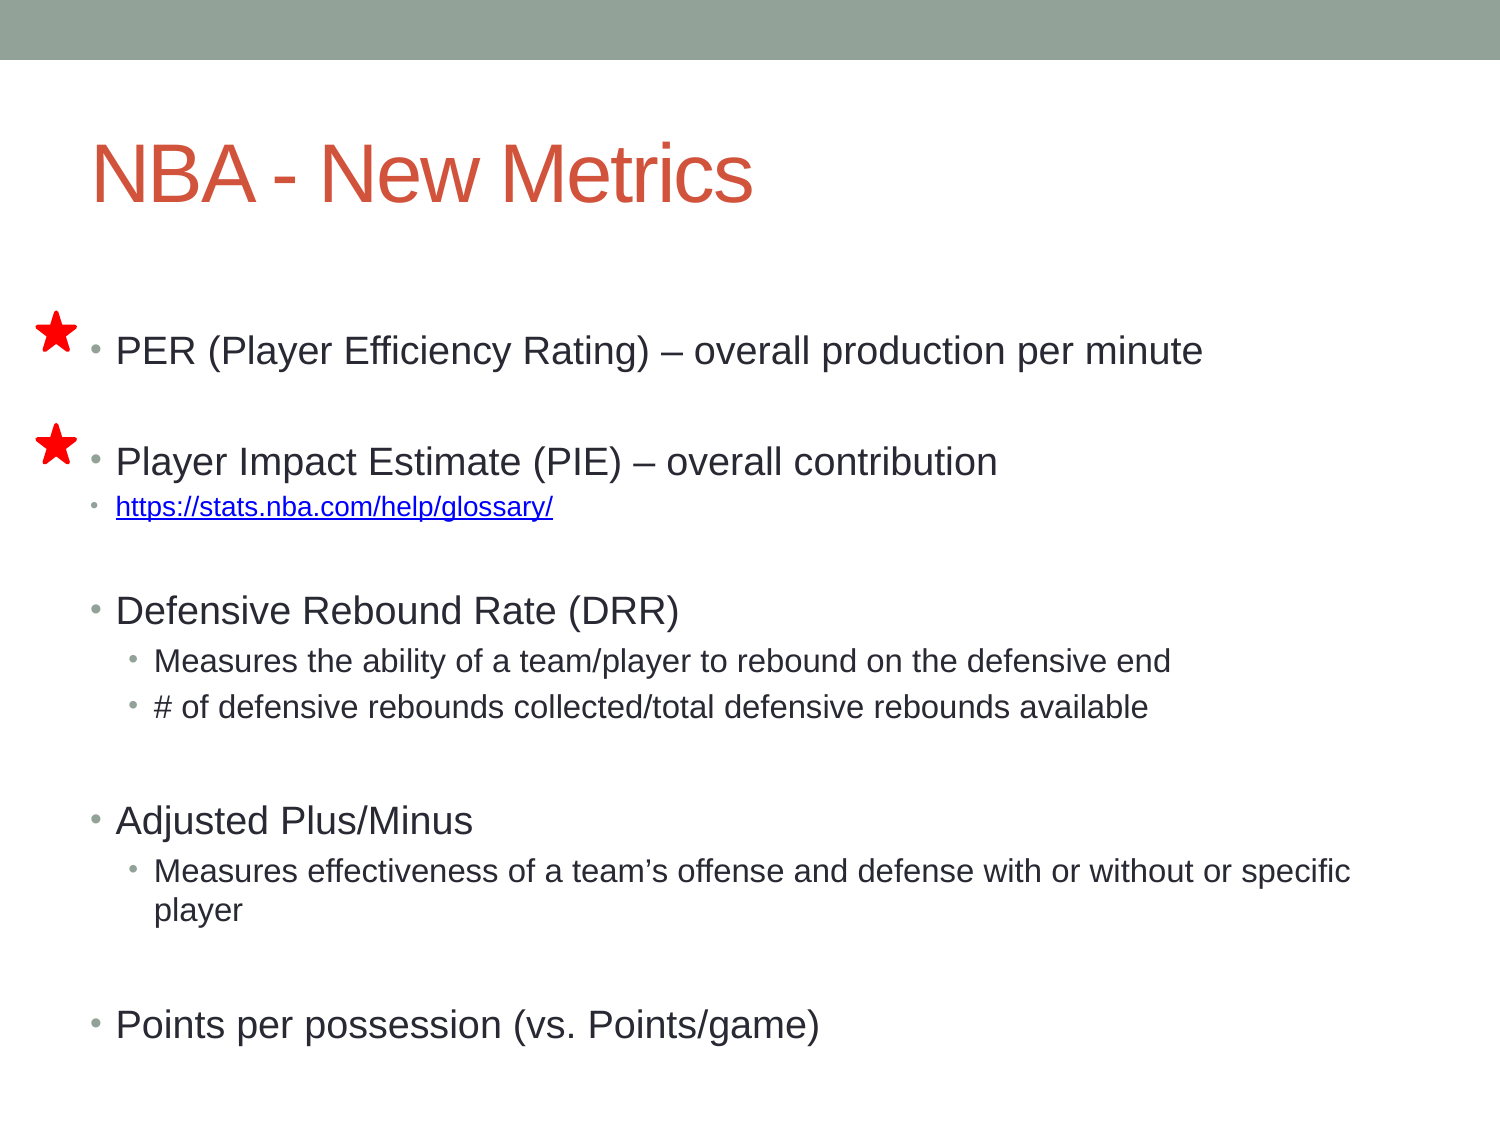

# NBA - New Metrics

PER (Player Efficiency Rating) – overall production per minute

Player Impact Estimate (PIE) – overall contribution
https://stats.nba.com/help/glossary/

Defensive Rebound Rate (DRR)
Measures the ability of a team/player to rebound on the defensive end
# of defensive rebounds collected/total defensive rebounds available

Adjusted Plus/Minus
Measures effectiveness of a team’s offense and defense with or without or specific player

Points per possession (vs. Points/game)